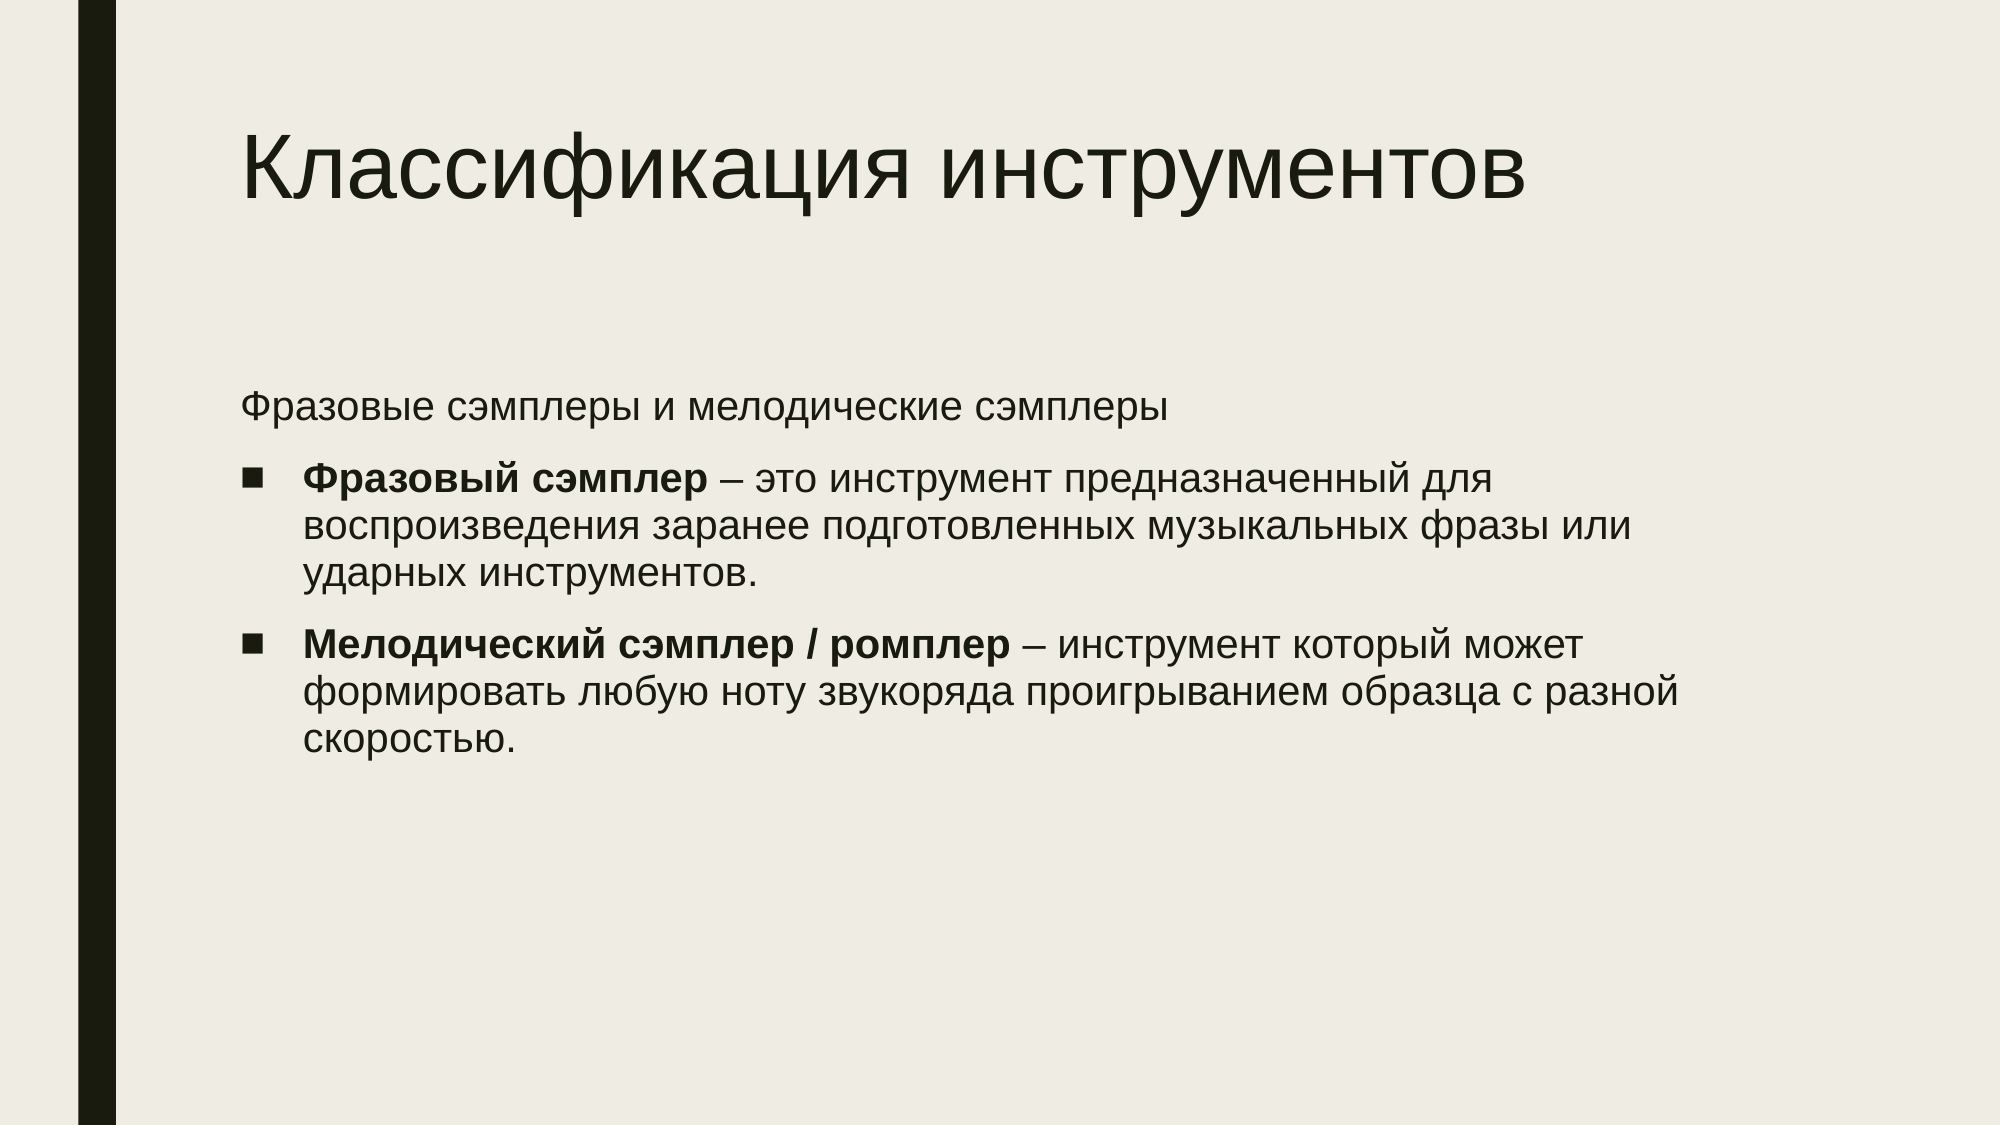

# Классификация инструментов
Фразовые сэмплеры и мелодические сэмплеры
Фразовый сэмплер – это инструмент предназначенный для воспроизведения заранее подготовленных музыкальных фразы или ударных инструментов.
Мелодический сэмплер / ромплер – инструмент который может формировать любую ноту звукоряда проигрыванием образца с разной скоростью.